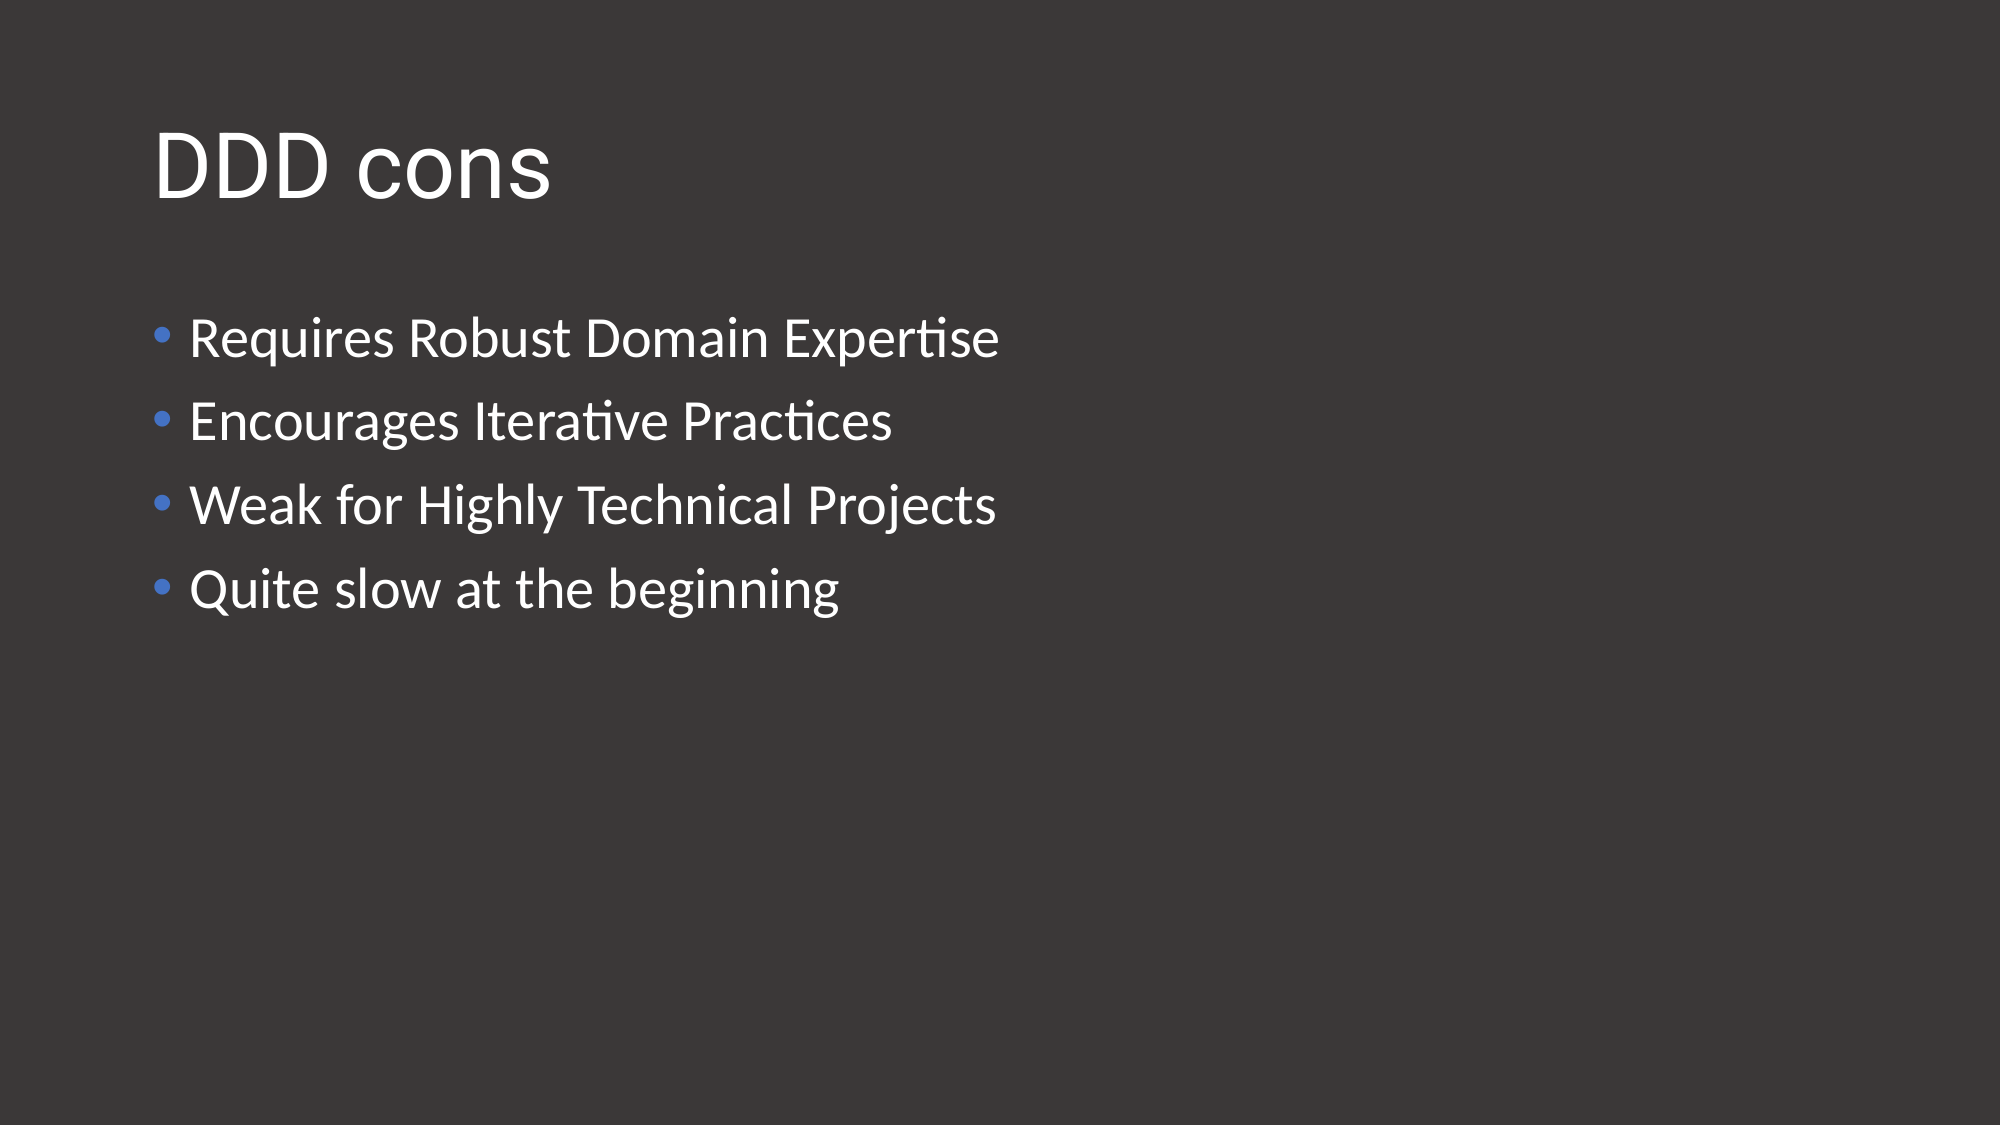

# DDD cons
Requires Robust Domain Expertise
Encourages Iterative Practices
Weak for Highly Technical Projects
Quite slow at the beginning